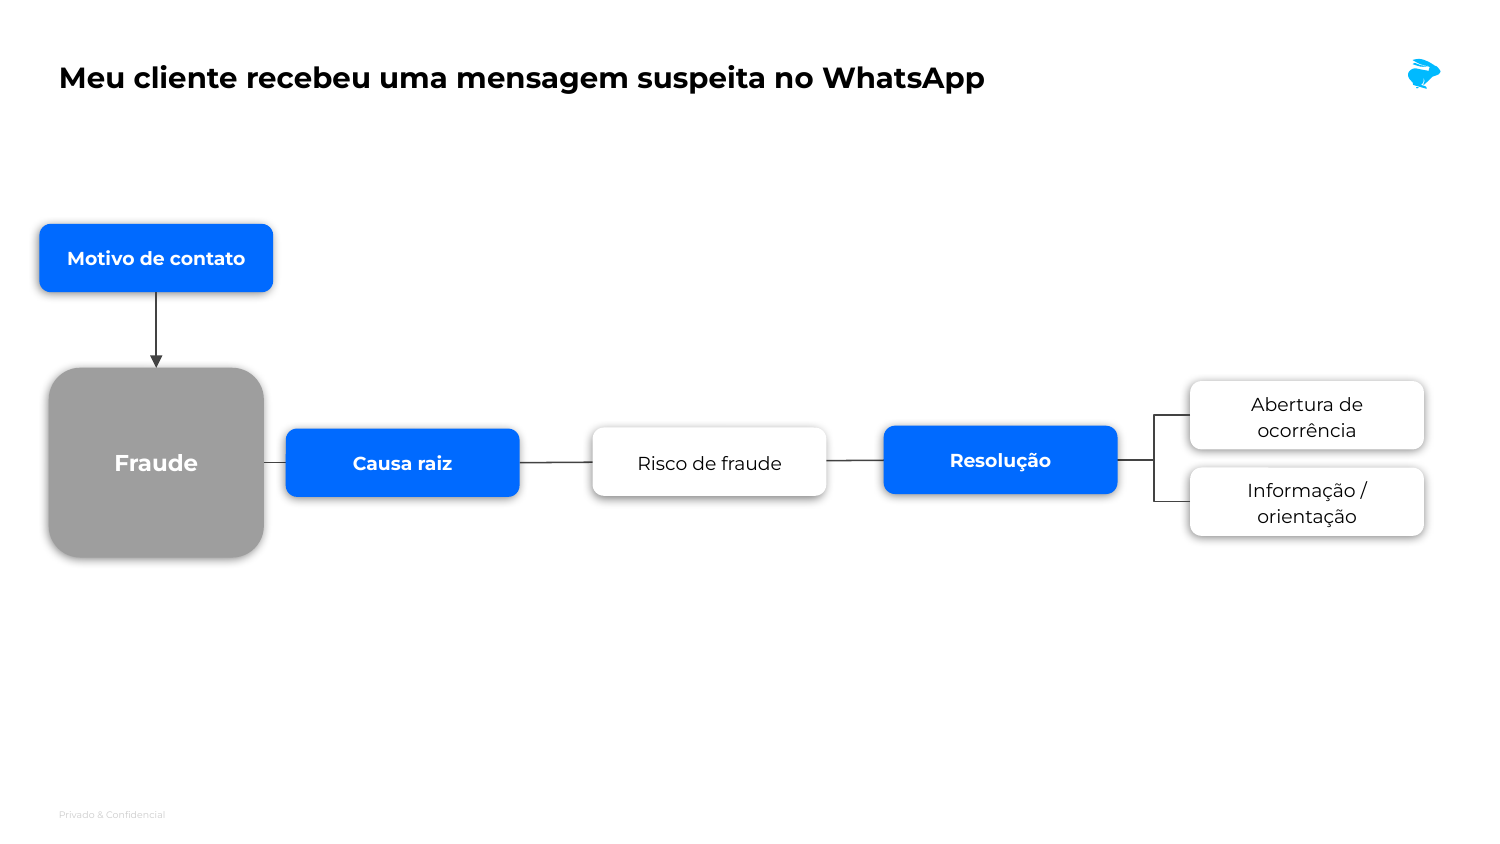

# Meu cliente recebeu uma mensagem suspeita no WhatsApp

Motivo de contato
Fraude
Abertura de ocorrência
Resolução
Risco de fraude
Causa raiz
Informação / orientação